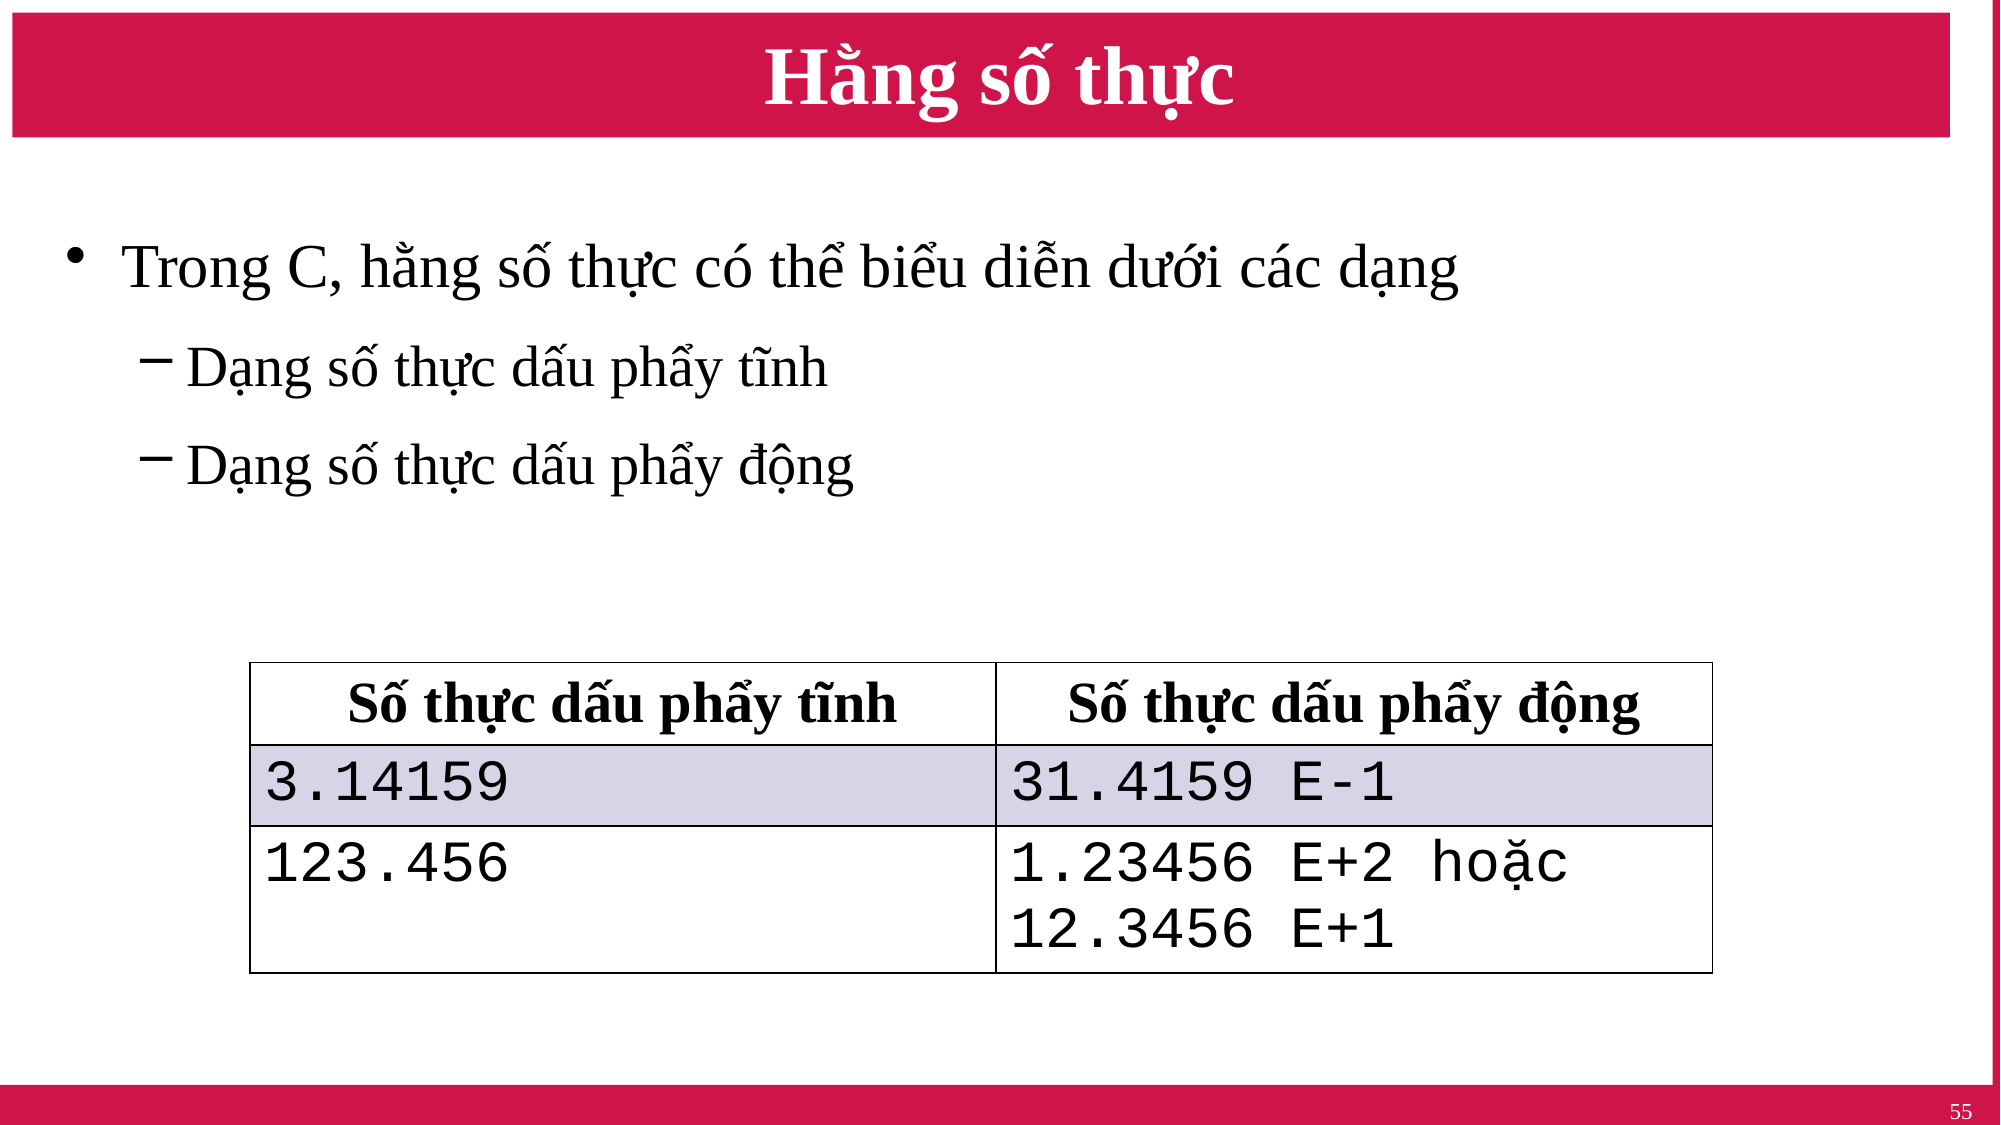

# Hằng số thực
Trong C, hằng số thực có thể biểu diễn dưới các dạng
Dạng số thực dấu phẩy tĩnh
Dạng số thực dấu phẩy động
| Số thực dấu phẩy tĩnh | Số thực dấu phẩy động |
| --- | --- |
| 3.14159 | 31.4159 E-1 |
| 123.456 | 1.23456 E+2 hoặc 12.3456 E+1 |
55